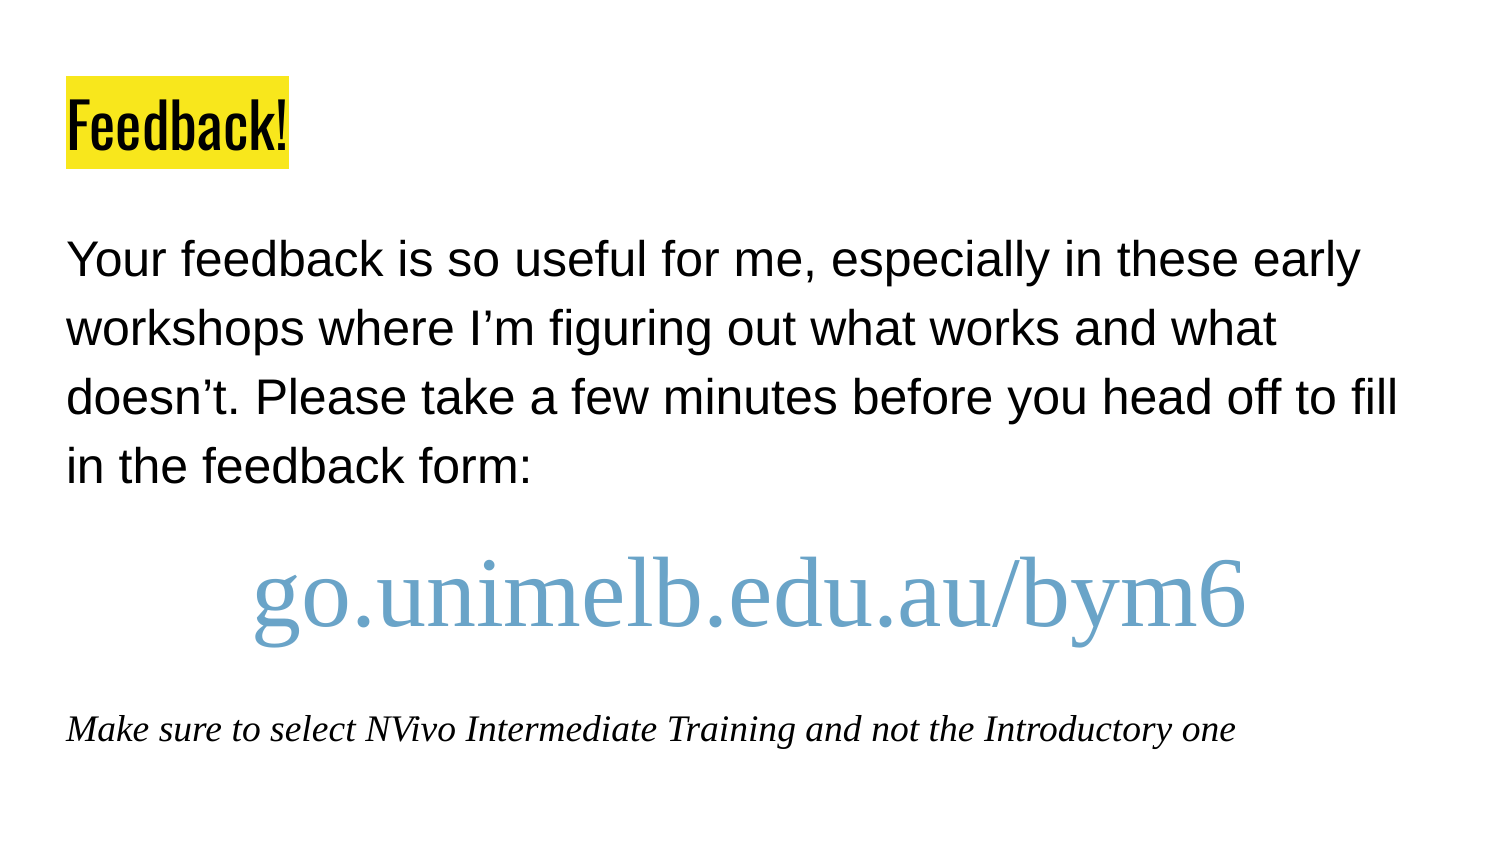

# Feedback!
Your feedback is so useful for me, especially in these early workshops where I’m figuring out what works and what doesn’t. Please take a few minutes before you head off to fill in the feedback form:
go.unimelb.edu.au/bym6

Make sure to select NVivo Intermediate Training and not the Introductory one